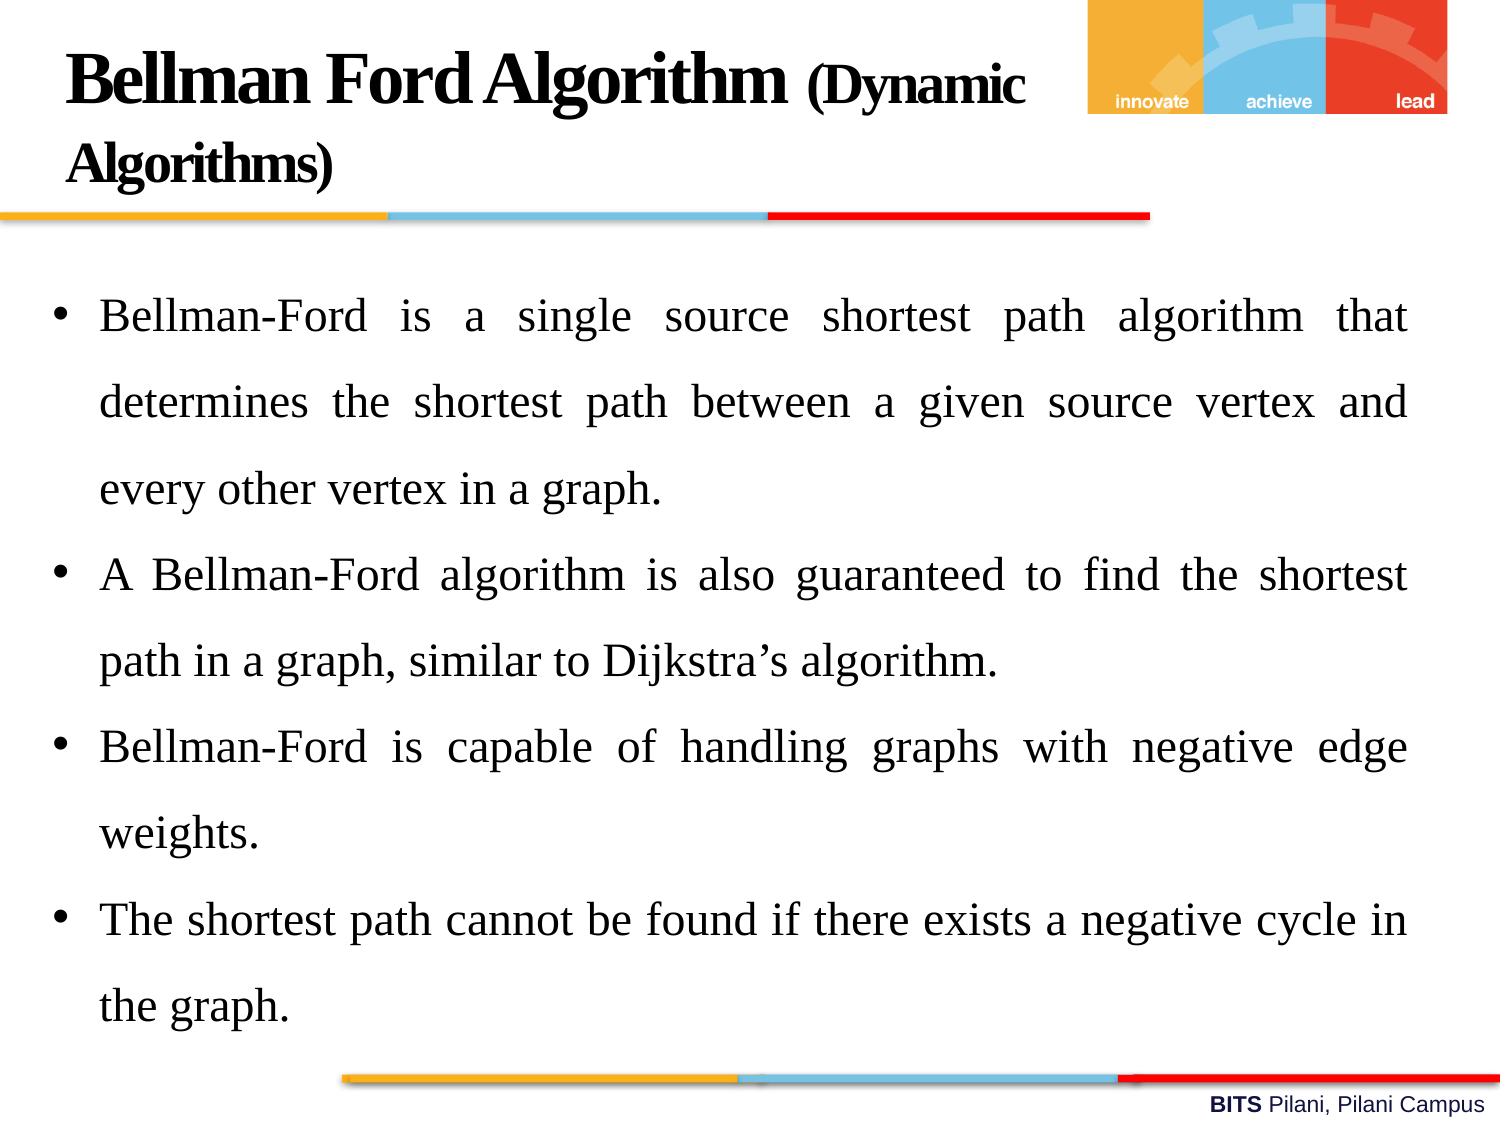

Bellman Ford Algorithm (Dynamic Algorithms)
Bellman-Ford is a single source shortest path algorithm that determines the shortest path between a given source vertex and every other vertex in a graph.
A Bellman-Ford algorithm is also guaranteed to find the shortest path in a graph, similar to Dijkstra’s algorithm.
Bellman-Ford is capable of handling graphs with negative edge weights.
The shortest path cannot be found if there exists a negative cycle in the graph.